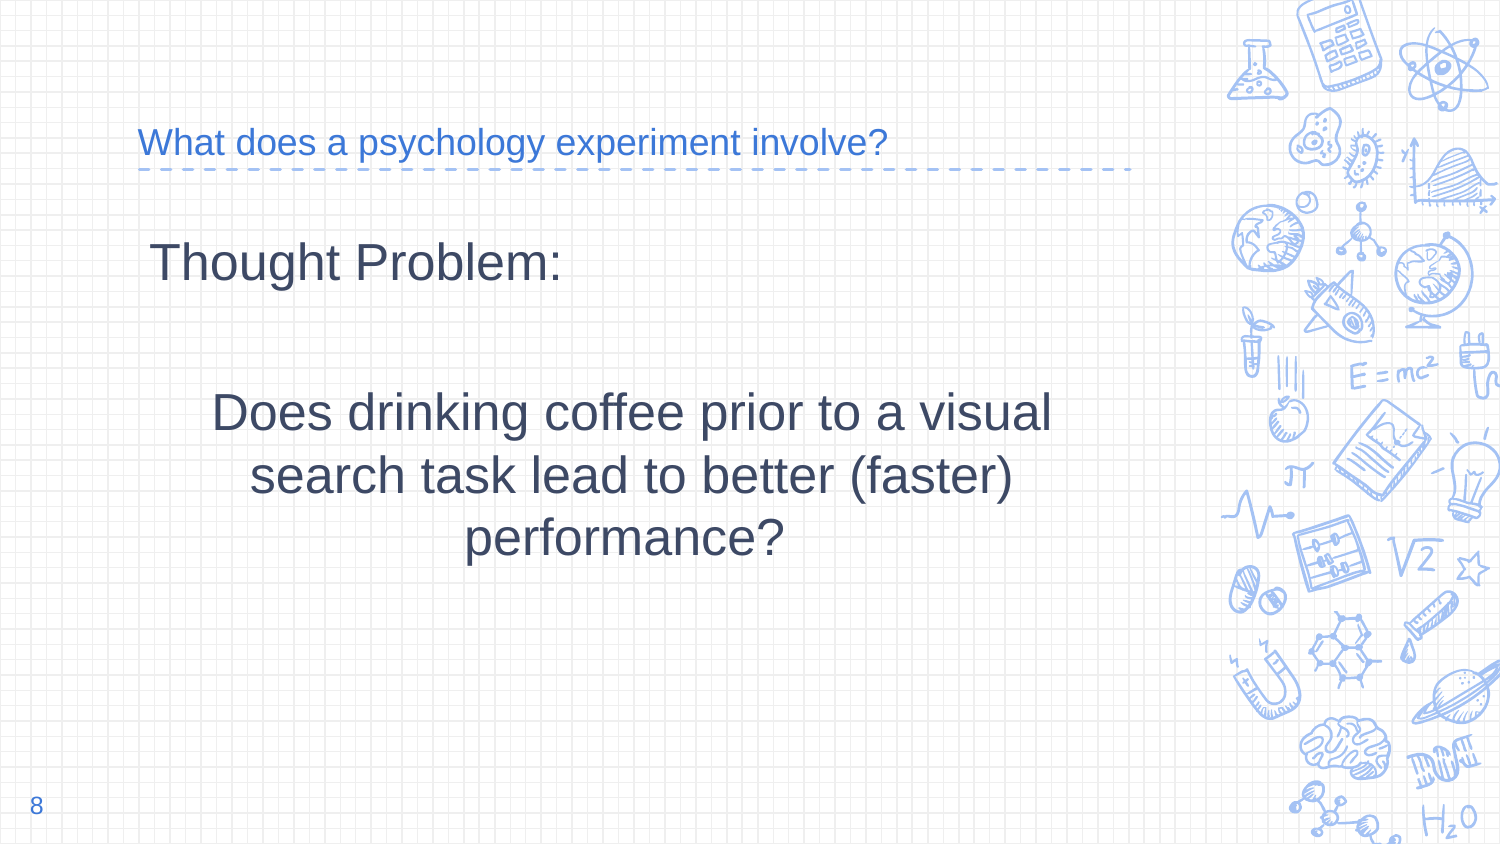

# What does a psychology experiment involve?
Thought Problem:

Does drinking coffee prior to a visual search task lead to better (faster) performance?
8